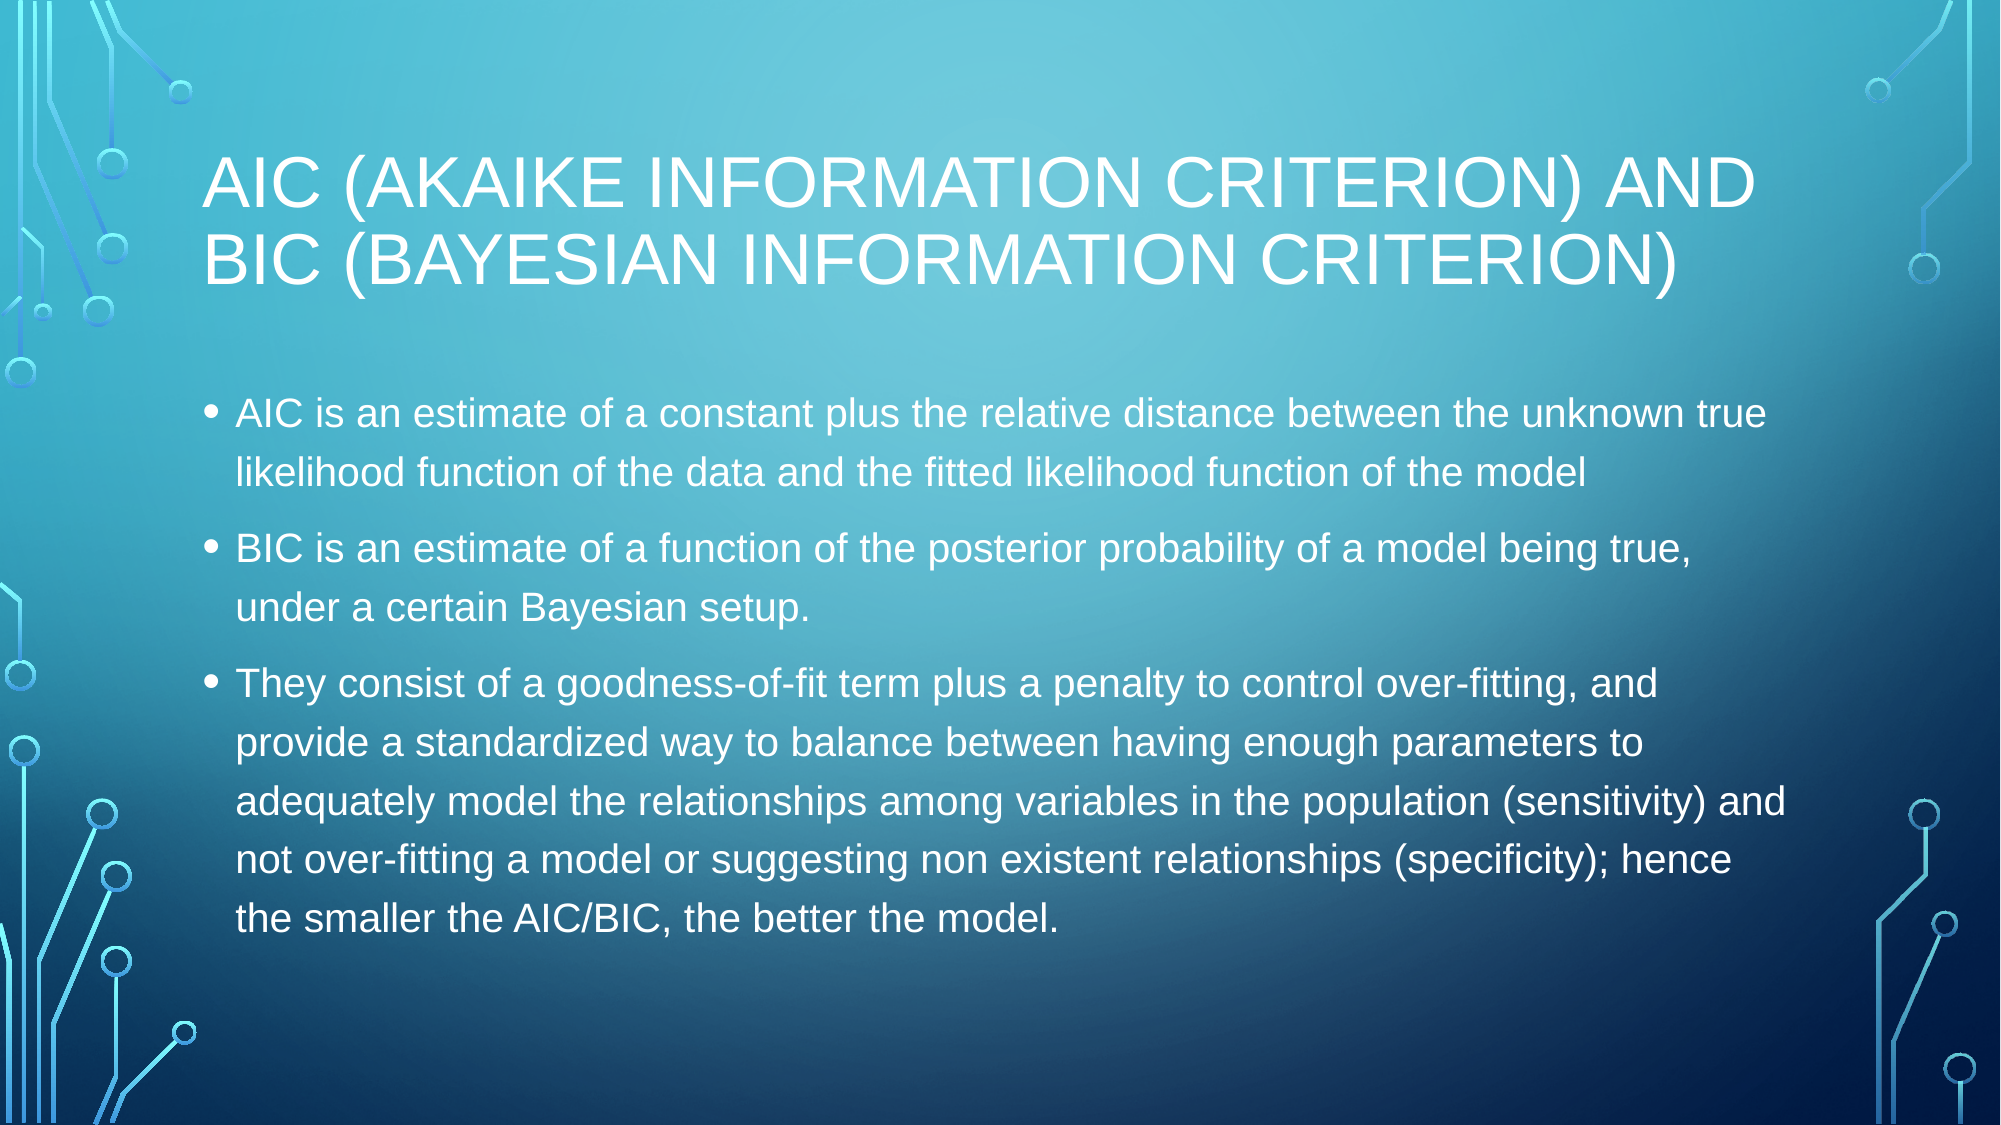

# AIC (Akaike information criterion) and BIC (Bayesian Information Criterion)
AIC is an estimate of a constant plus the relative distance between the unknown true likelihood function of the data and the fitted likelihood function of the model
BIC is an estimate of a function of the posterior probability of a model being true, under a certain Bayesian setup.
They consist of a goodness-of-fit term plus a penalty to control over-fitting, and provide a standardized way to balance between having enough parameters to adequately model the relationships among variables in the population (sensitivity) and not over-fitting a model or suggesting non existent relationships (specificity); hence the smaller the AIC/BIC, the better the model.